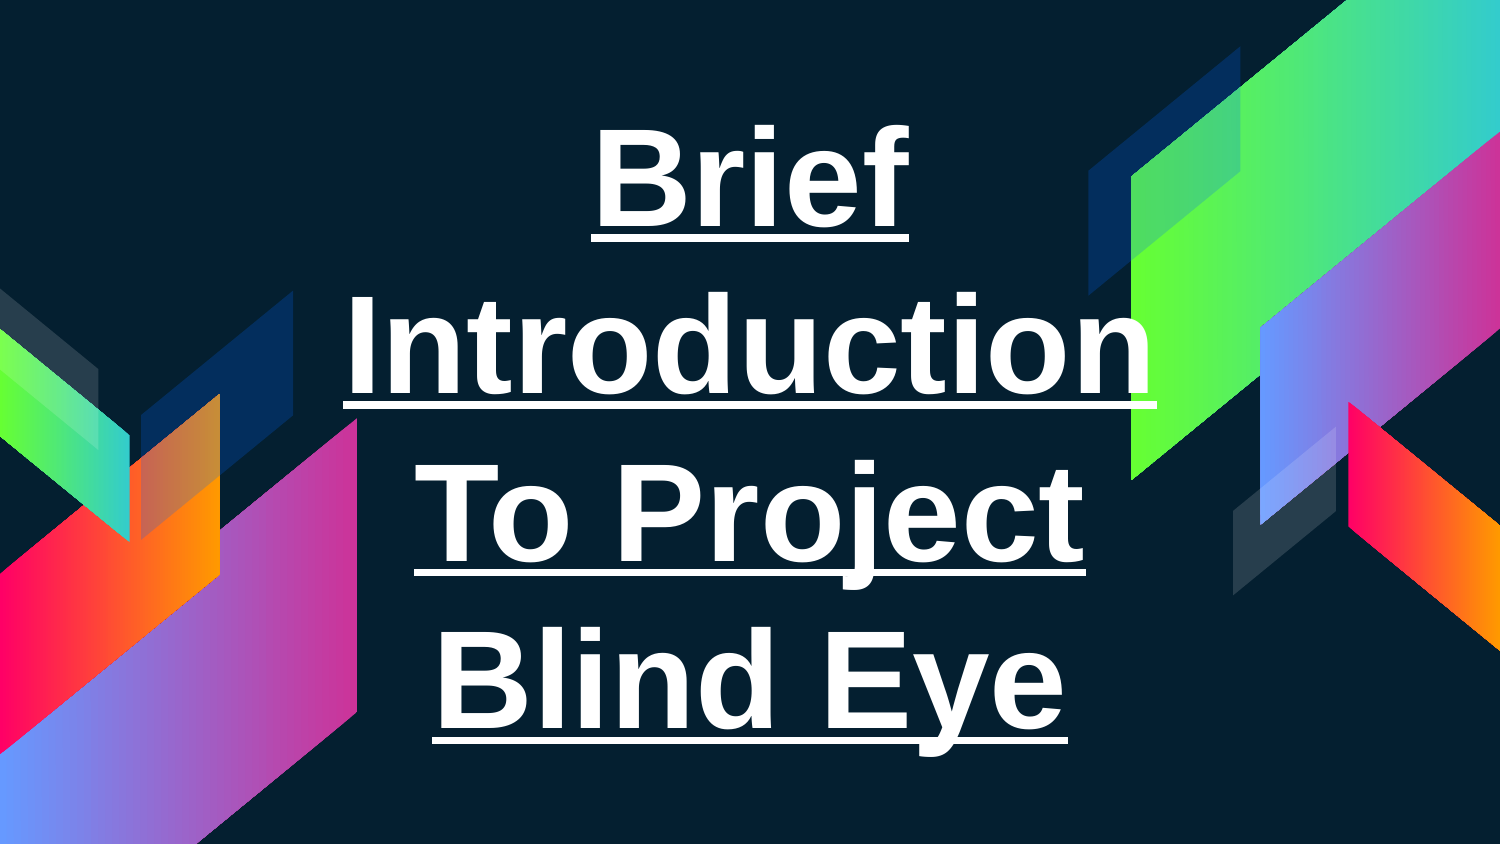

# Brief Introduction To Project Blind Eye